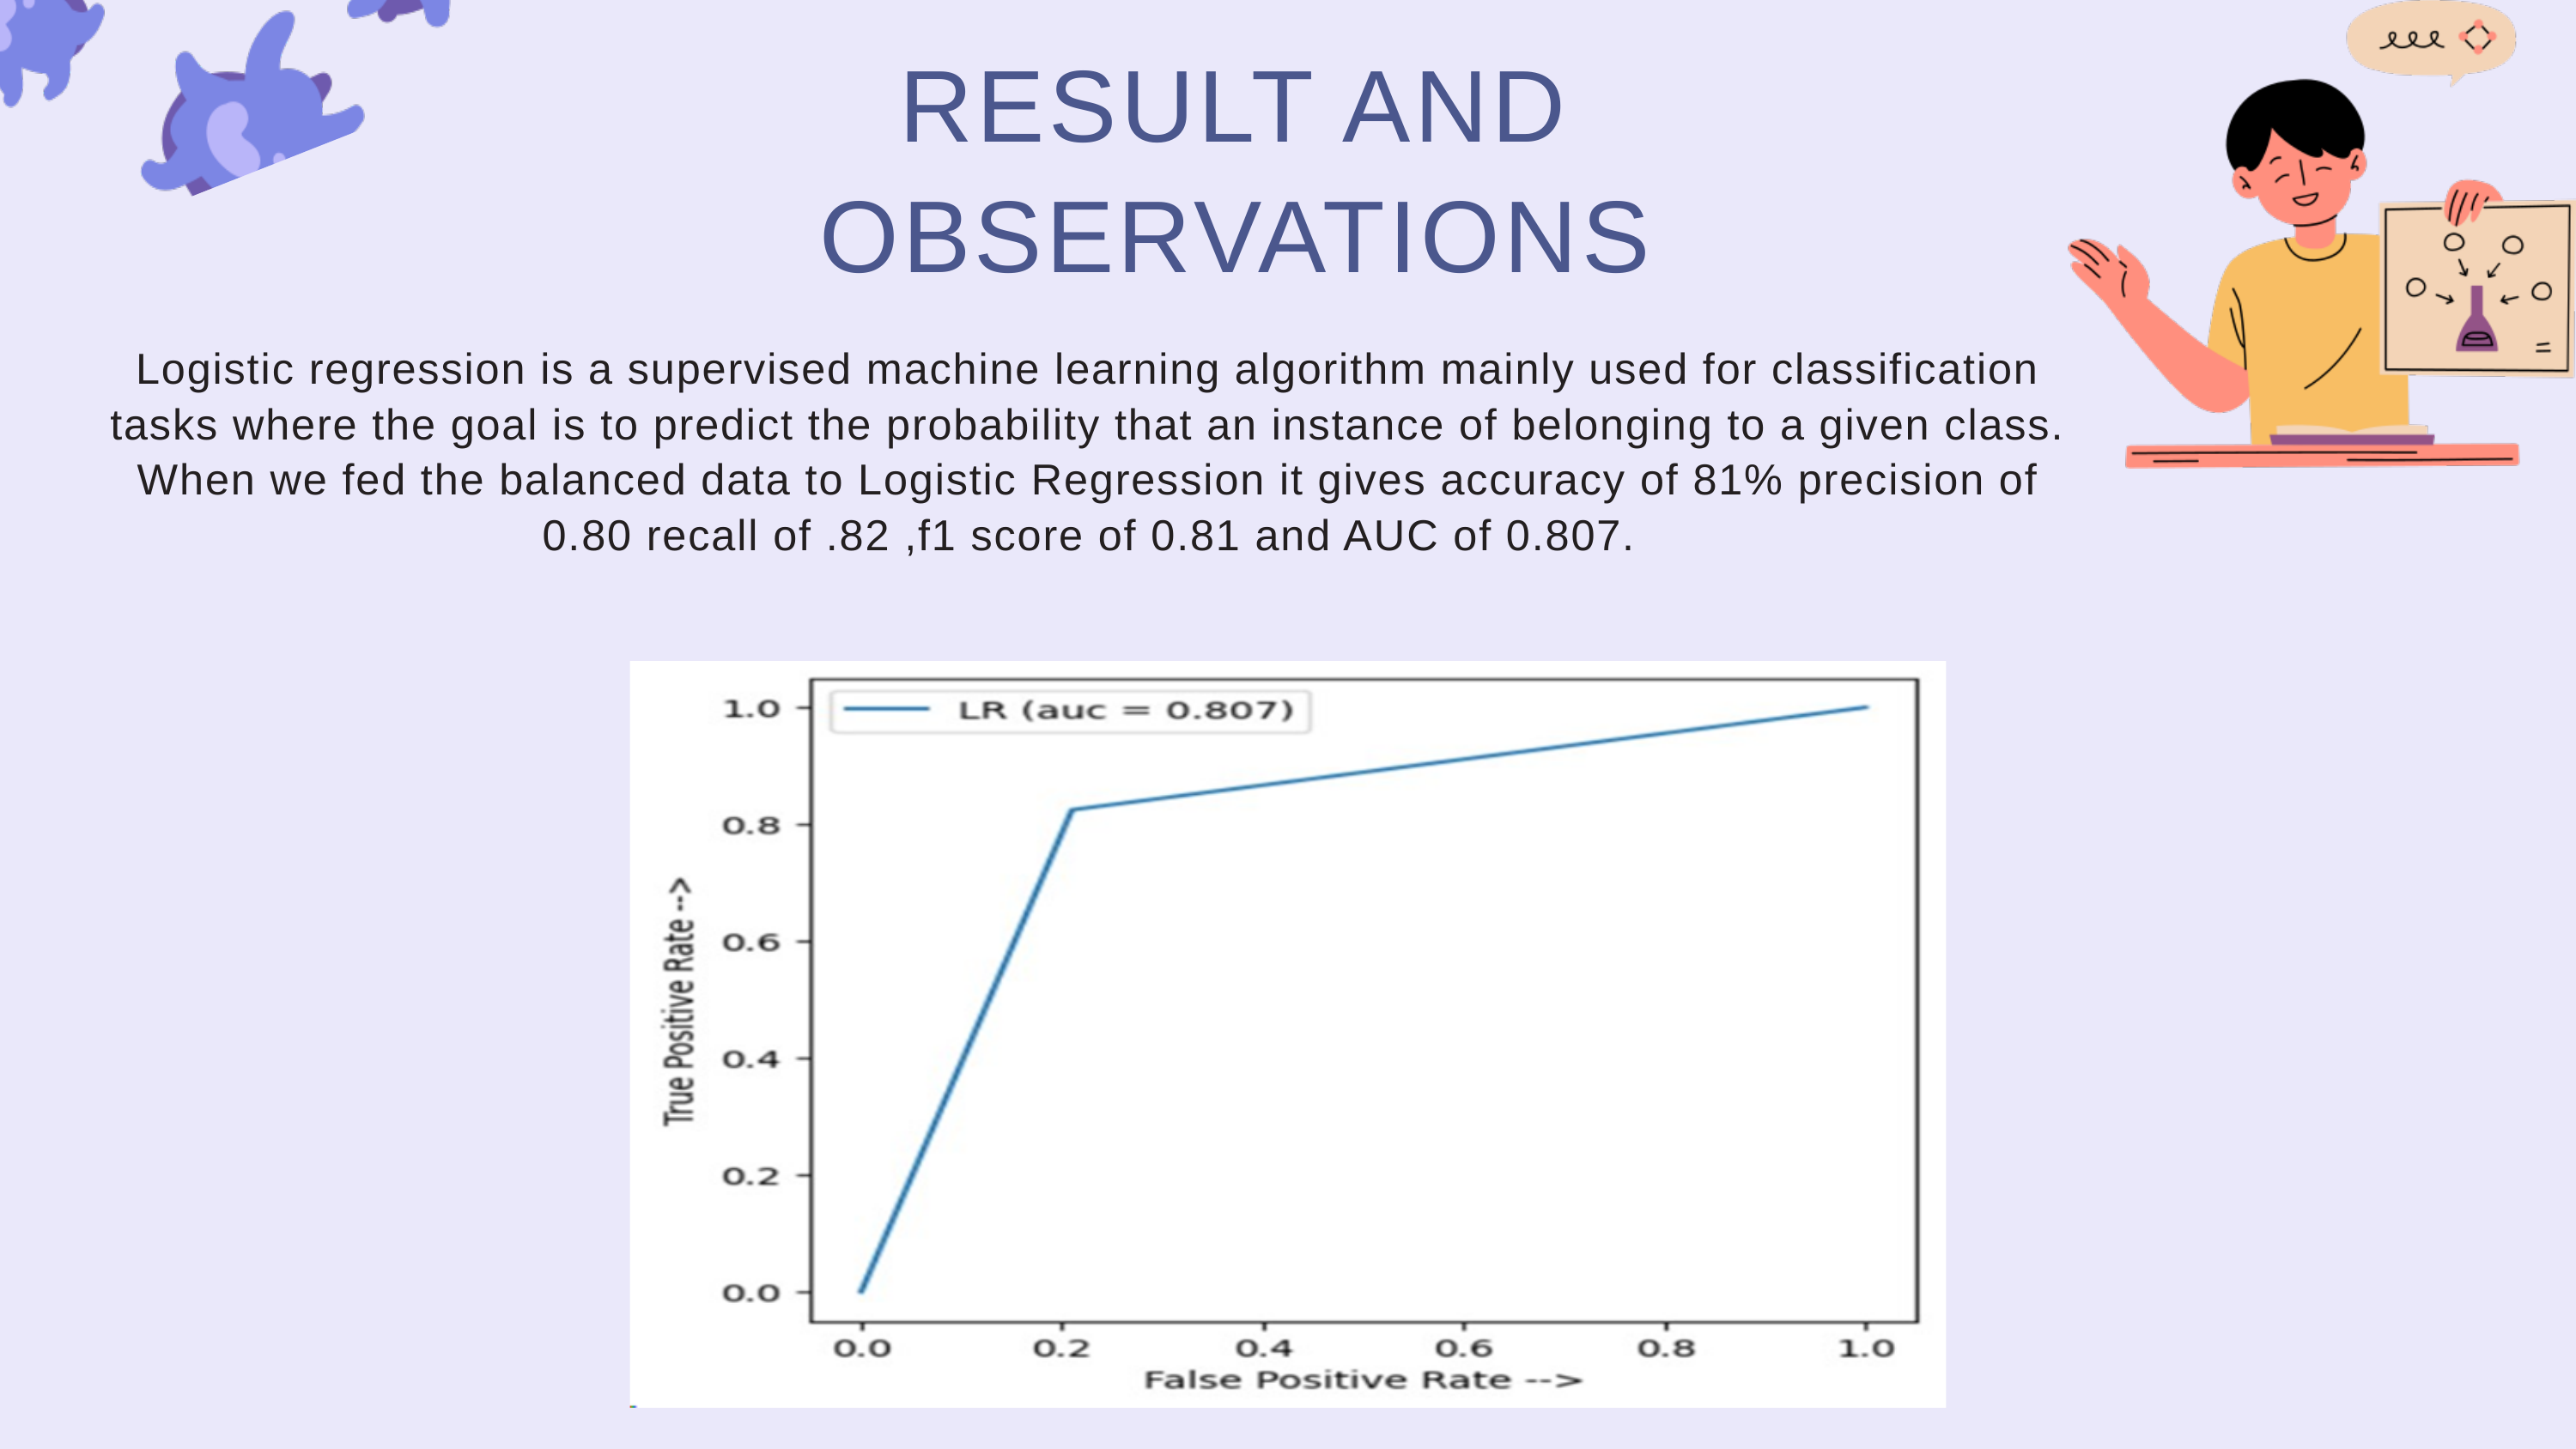

RESULT AND OBSERVATIONS
Logistic regression is a supervised machine learning algorithm mainly used for classification tasks where the goal is to predict the probability that an instance of belonging to a given class. When we fed the balanced data to Logistic Regression it gives accuracy of 81% precision of 0.80 recall of .82 ,f1 score of 0.81 and AUC of 0.807.